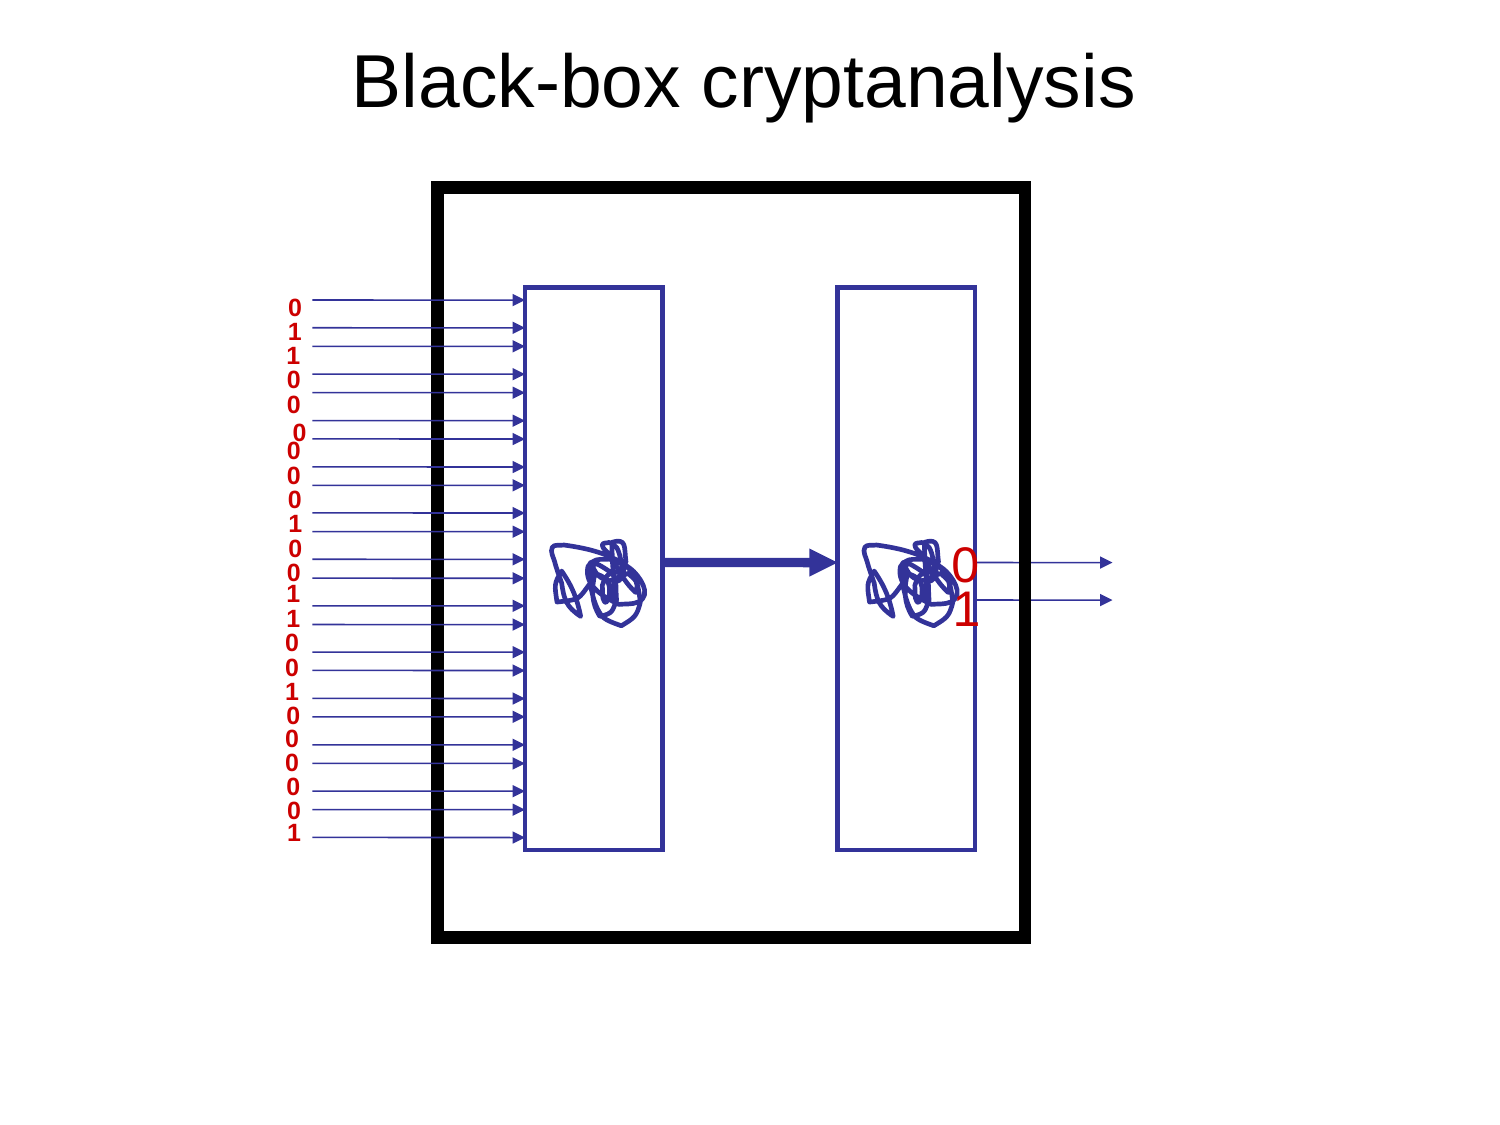

Black-box cryptanalysis

0
1
1
0
0
0
0
0
0
1
0
0
1
1
0
0
1
0
0
0
0
0
1

0
1